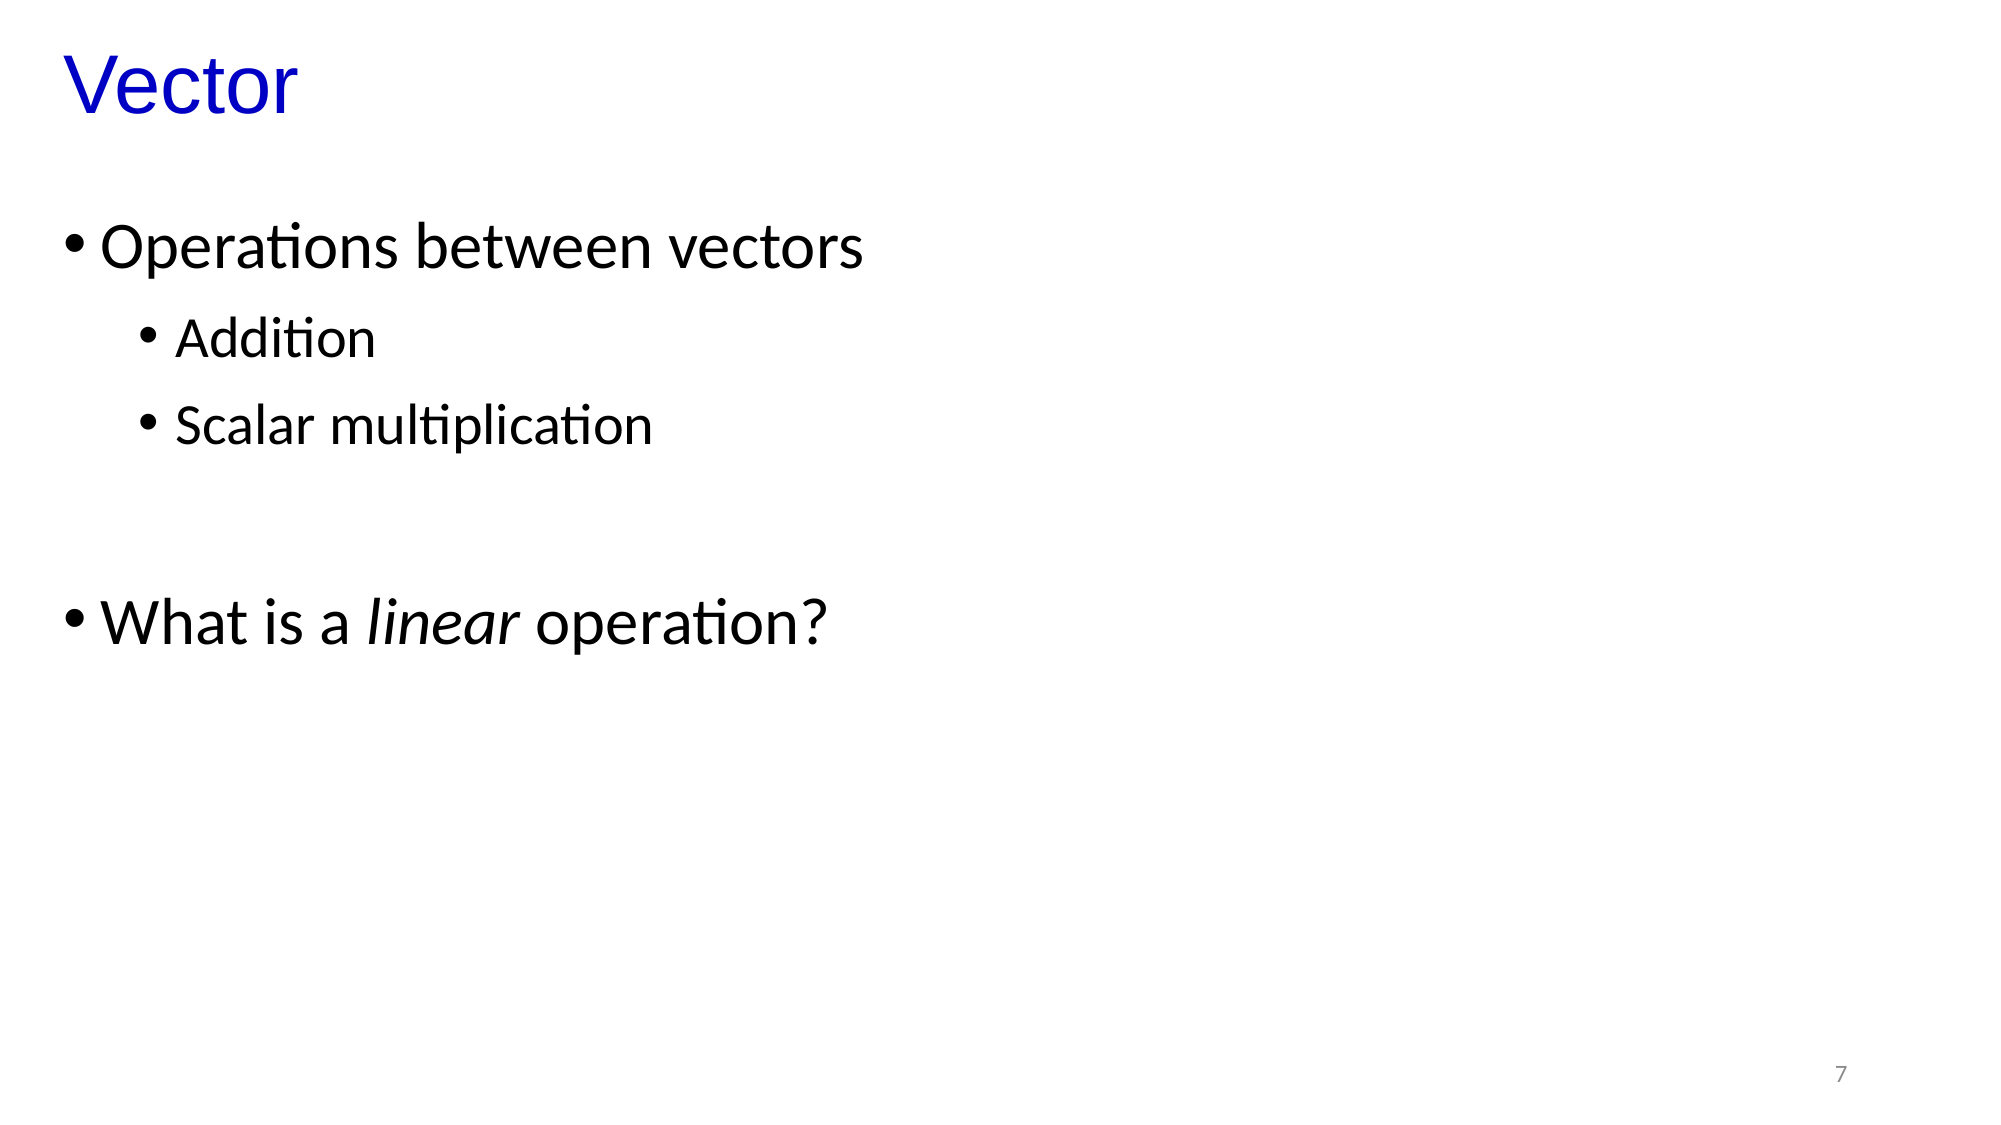

# Vector
Operations between vectors
Addition
Scalar multiplication

What is a linear operation?
7